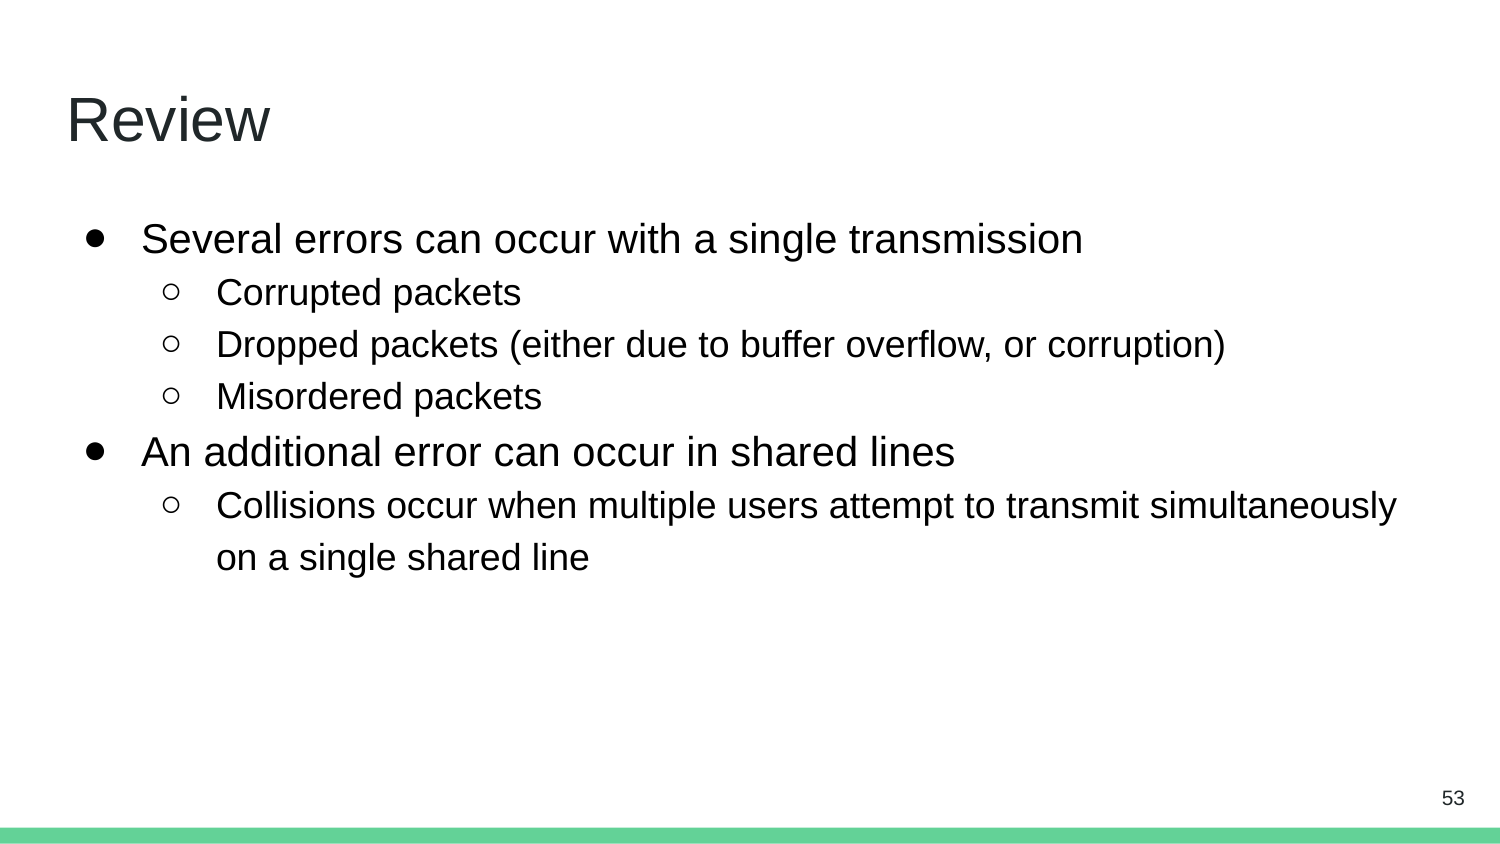

# Review
Several errors can occur with a single transmission
Corrupted packets
Dropped packets (either due to buffer overflow, or corruption)
Misordered packets
An additional error can occur in shared lines
Collisions occur when multiple users attempt to transmit simultaneously on a single shared line
53